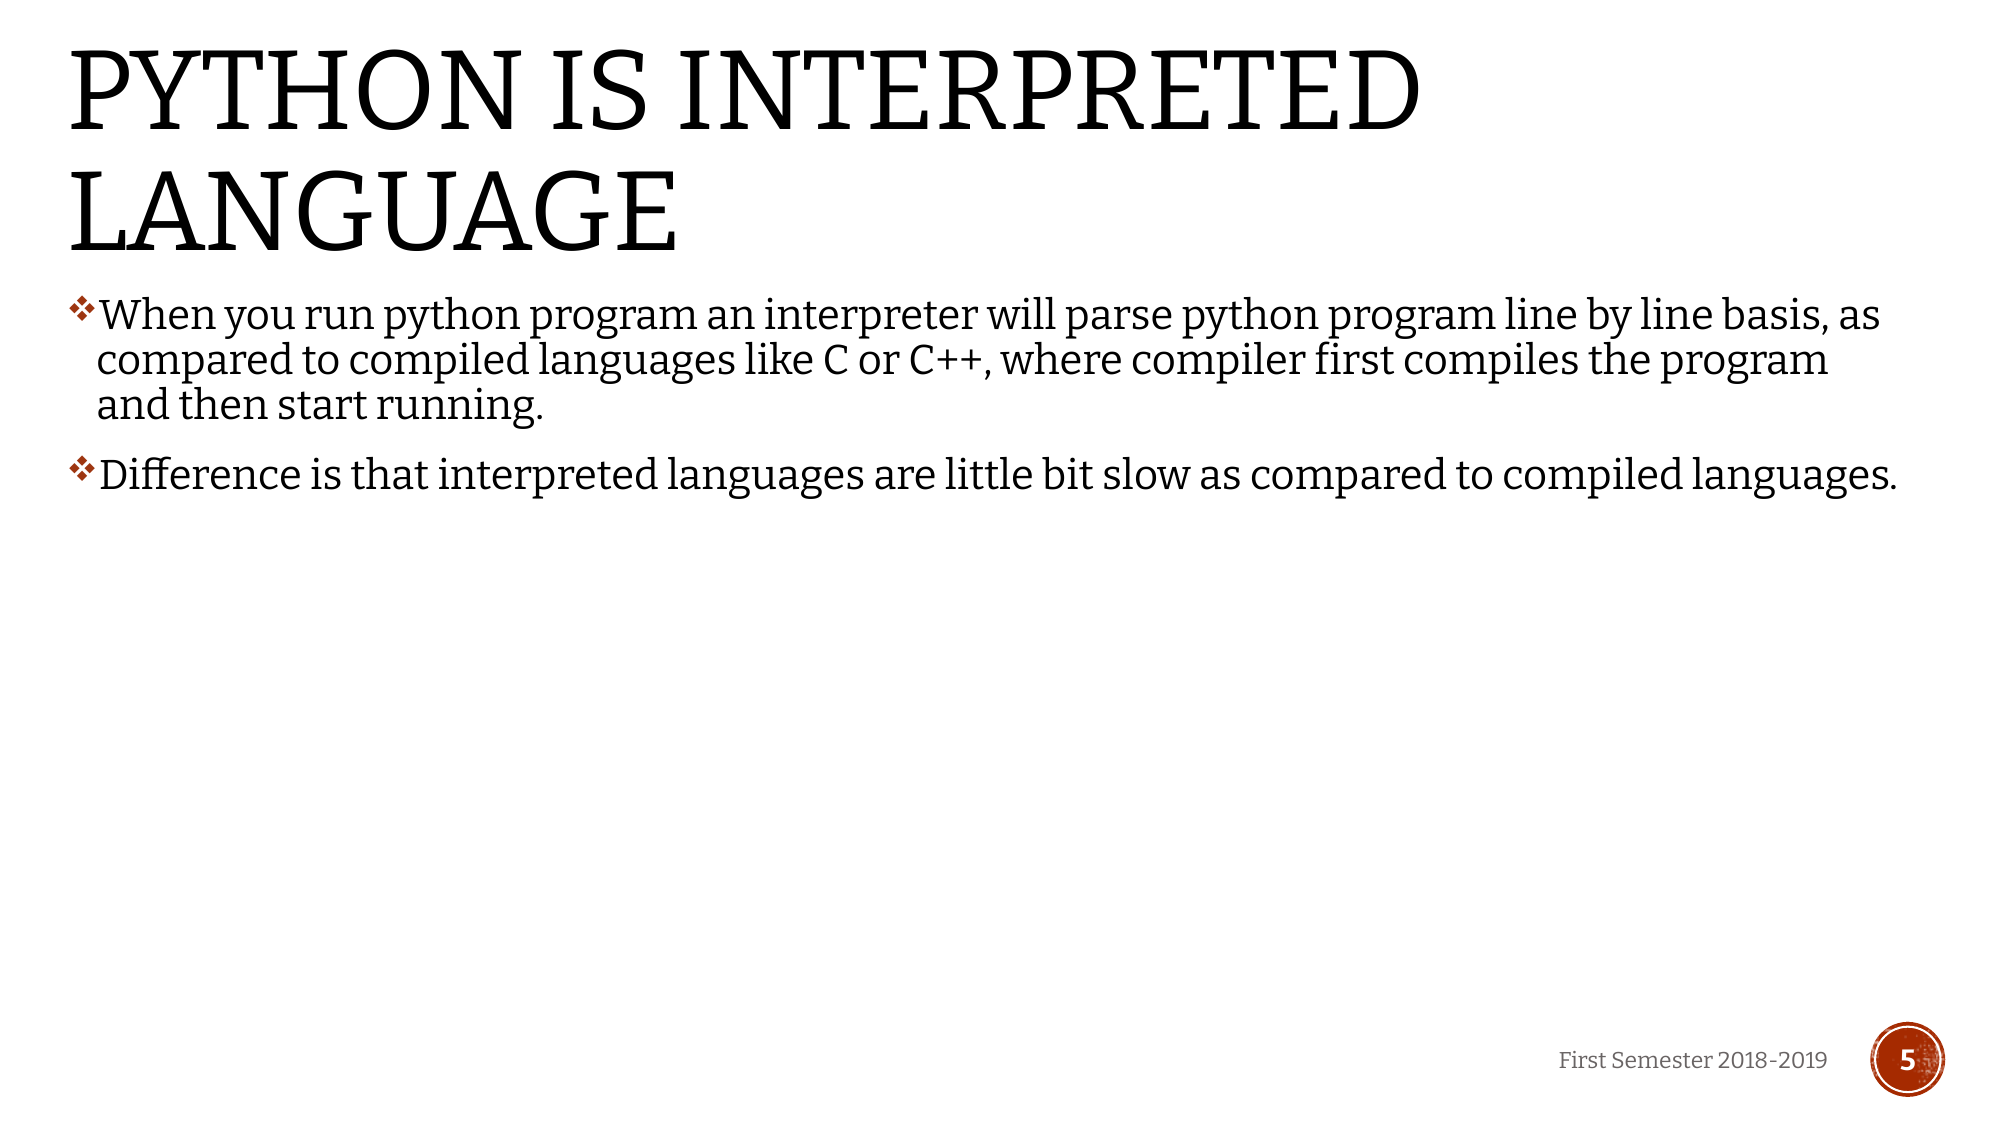

# Python is interpreted language
When you run python program an interpreter will parse python program line by line basis, as compared to compiled languages like C or C++, where compiler first compiles the program and then start running.
Difference is that interpreted languages are little bit slow as compared to compiled languages.
First Semester 2018-2019
5